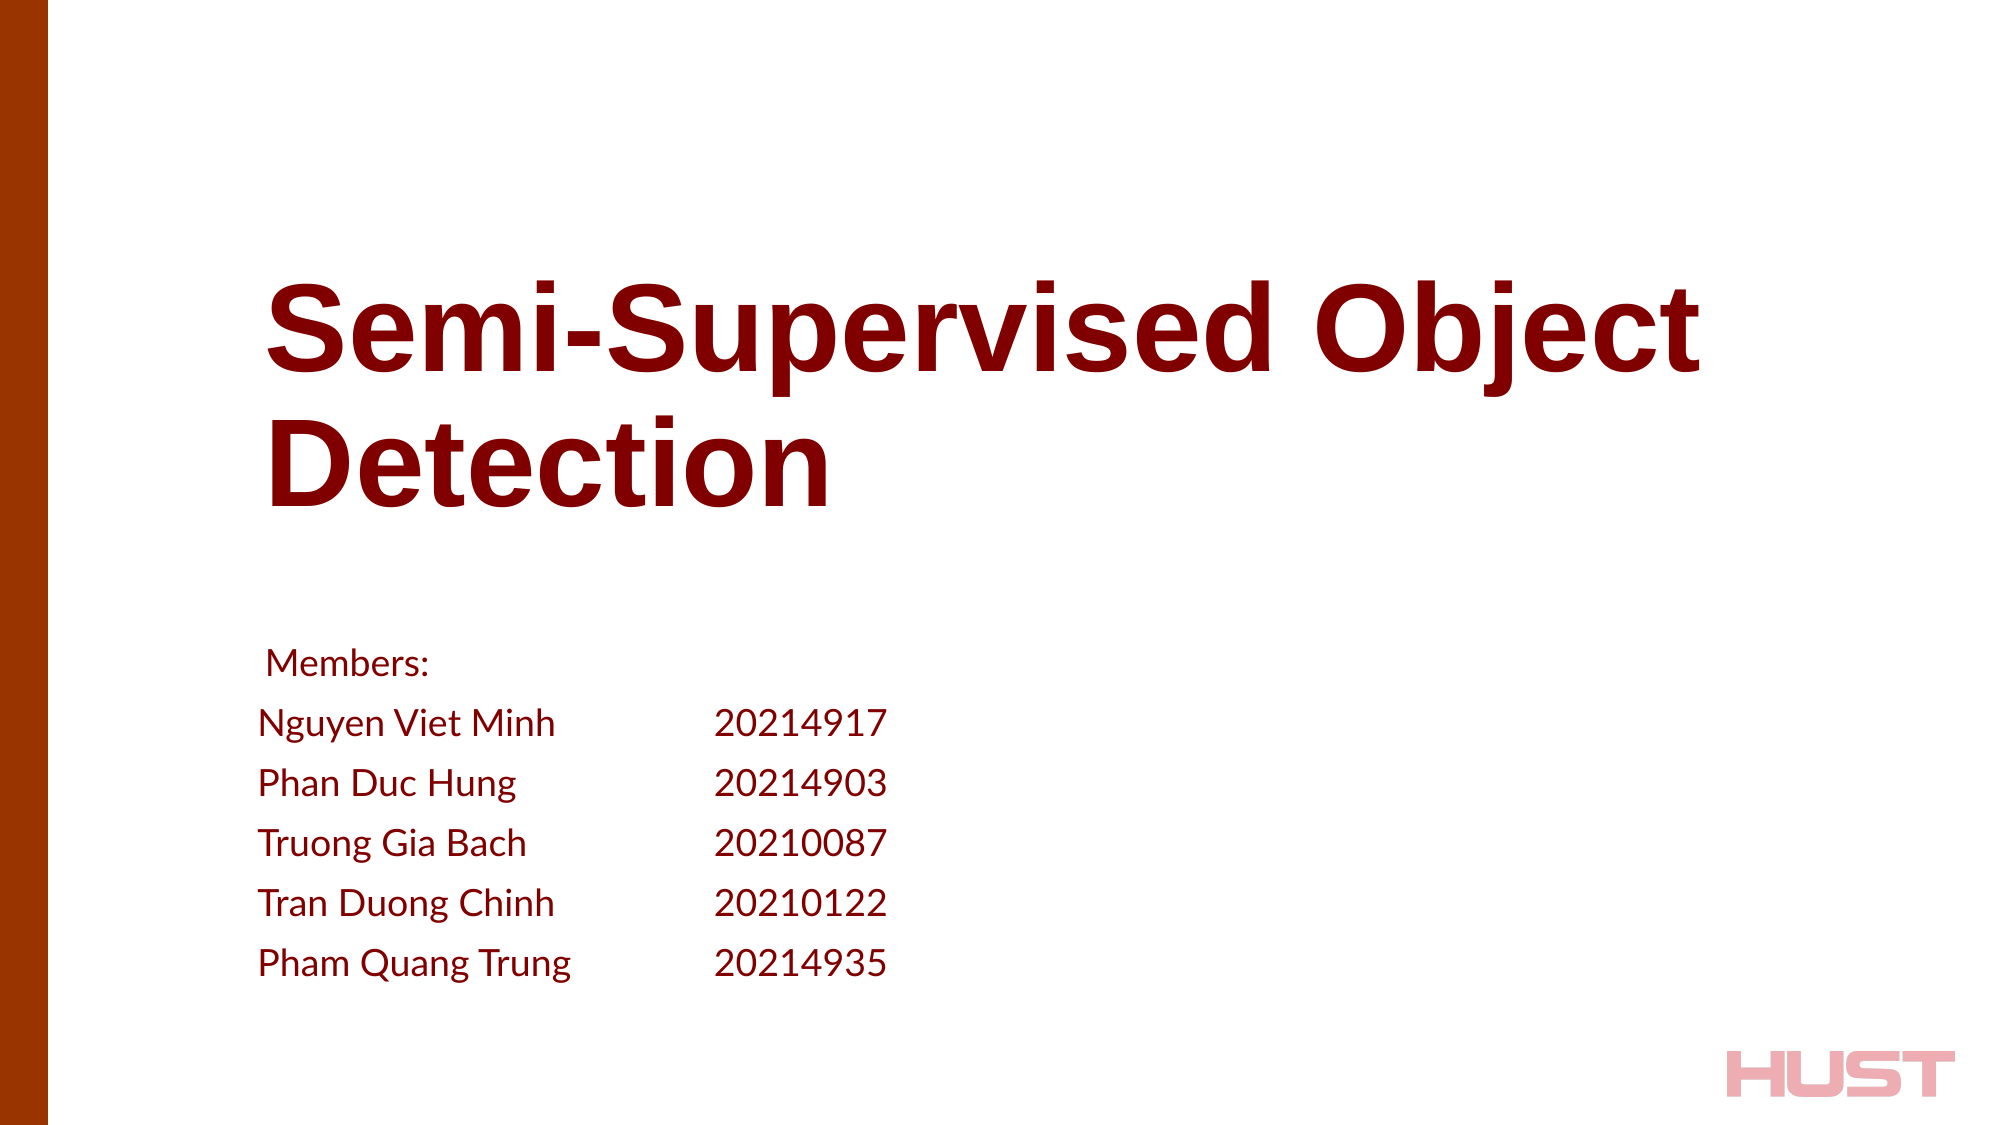

# Semi-Supervised Object Detection
| Members: |  |
| --- | --- |
| Nguyen Viet Minh | 20214917 |
| Phan Duc Hung | 20214903 |
| Truong Gia Bach | 20210087 |
| Tran Duong Chinh | 20210122 |
| Pham Quang Trung | 20214935 |